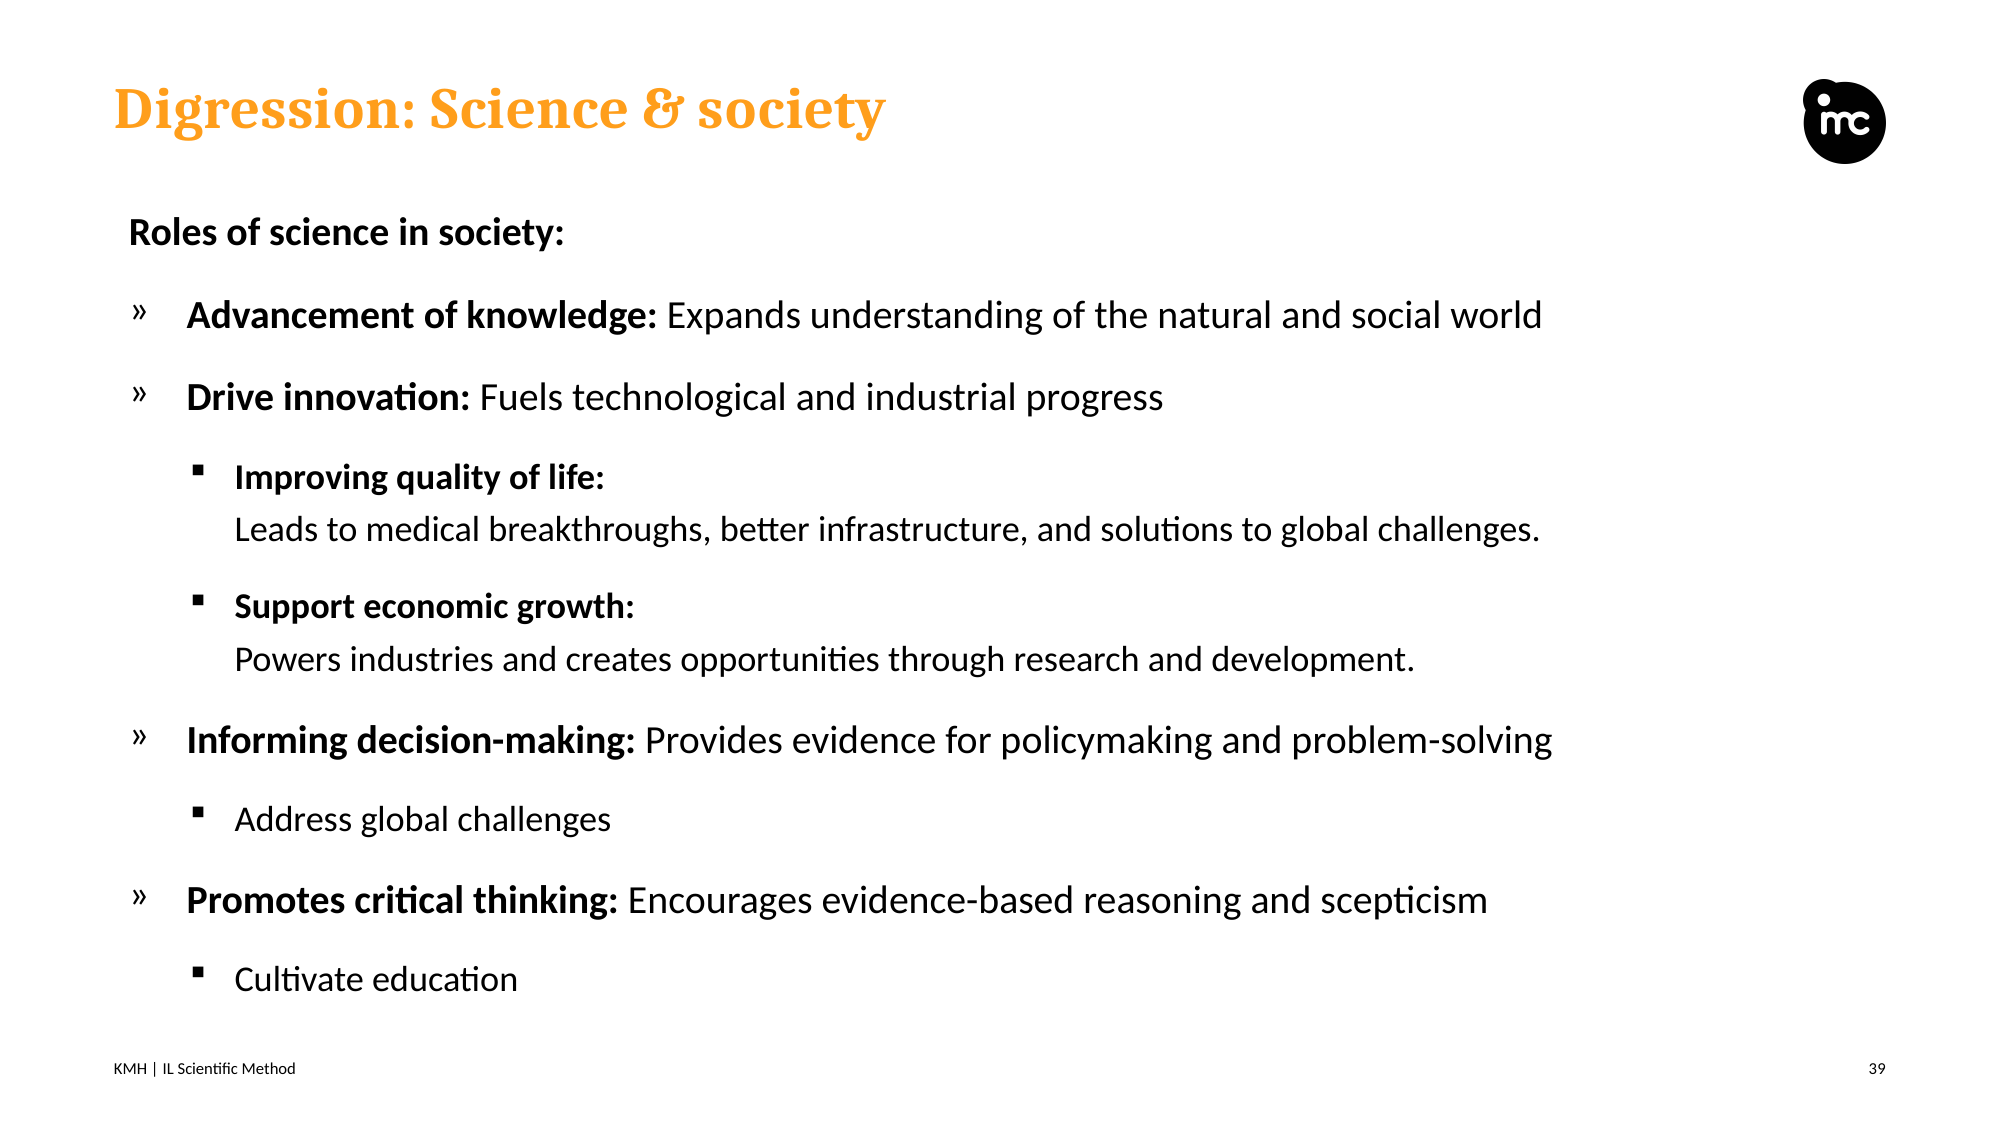

# Digression: Science & society
Roles of science in society:
Advancement of knowledge: Expands understanding of the natural and social world
Drive innovation: Fuels technological and industrial progress
Improving quality of life:
Leads to medical breakthroughs, better infrastructure, and solutions to global challenges.
Support economic growth:
Powers industries and creates opportunities through research and development.
Informing decision-making: Provides evidence for policymaking and problem-solving
Address global challenges
Promotes critical thinking: Encourages evidence-based reasoning and scepticism
Cultivate education
KMH | IL Scientific Method

39